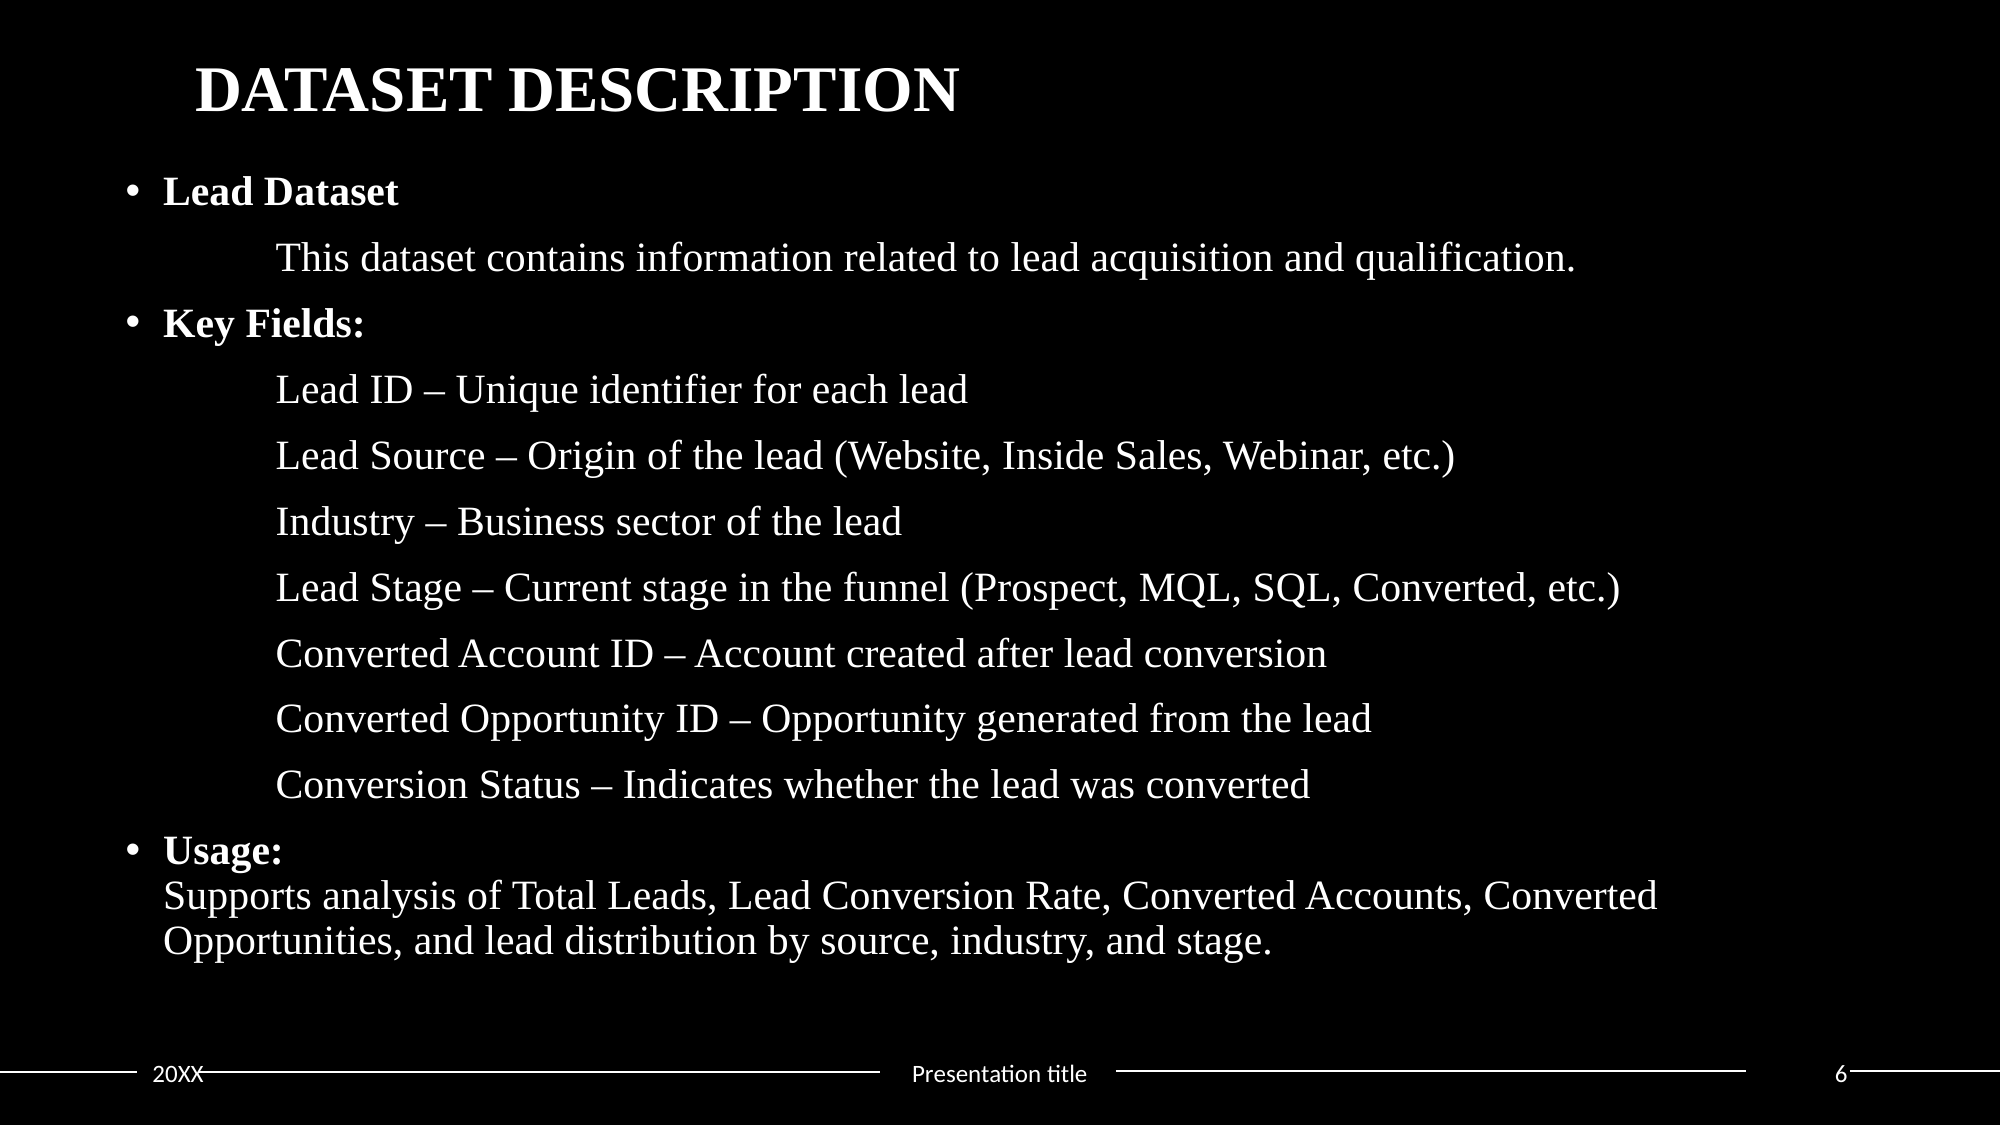

# DATASET DESCRIPTION
Lead Dataset
	This dataset contains information related to lead acquisition and qualification.
Key Fields:
	Lead ID – Unique identifier for each lead
	Lead Source – Origin of the lead (Website, Inside Sales, Webinar, etc.)
	Industry – Business sector of the lead
	Lead Stage – Current stage in the funnel (Prospect, MQL, SQL, Converted, etc.)
	Converted Account ID – Account created after lead conversion
	Converted Opportunity ID – Opportunity generated from the lead
	Conversion Status – Indicates whether the lead was converted
Usage:
Supports analysis of Total Leads, Lead Conversion Rate, Converted Accounts, Converted Opportunities, and lead distribution by source, industry, and stage.

20XX
Presentation title
6